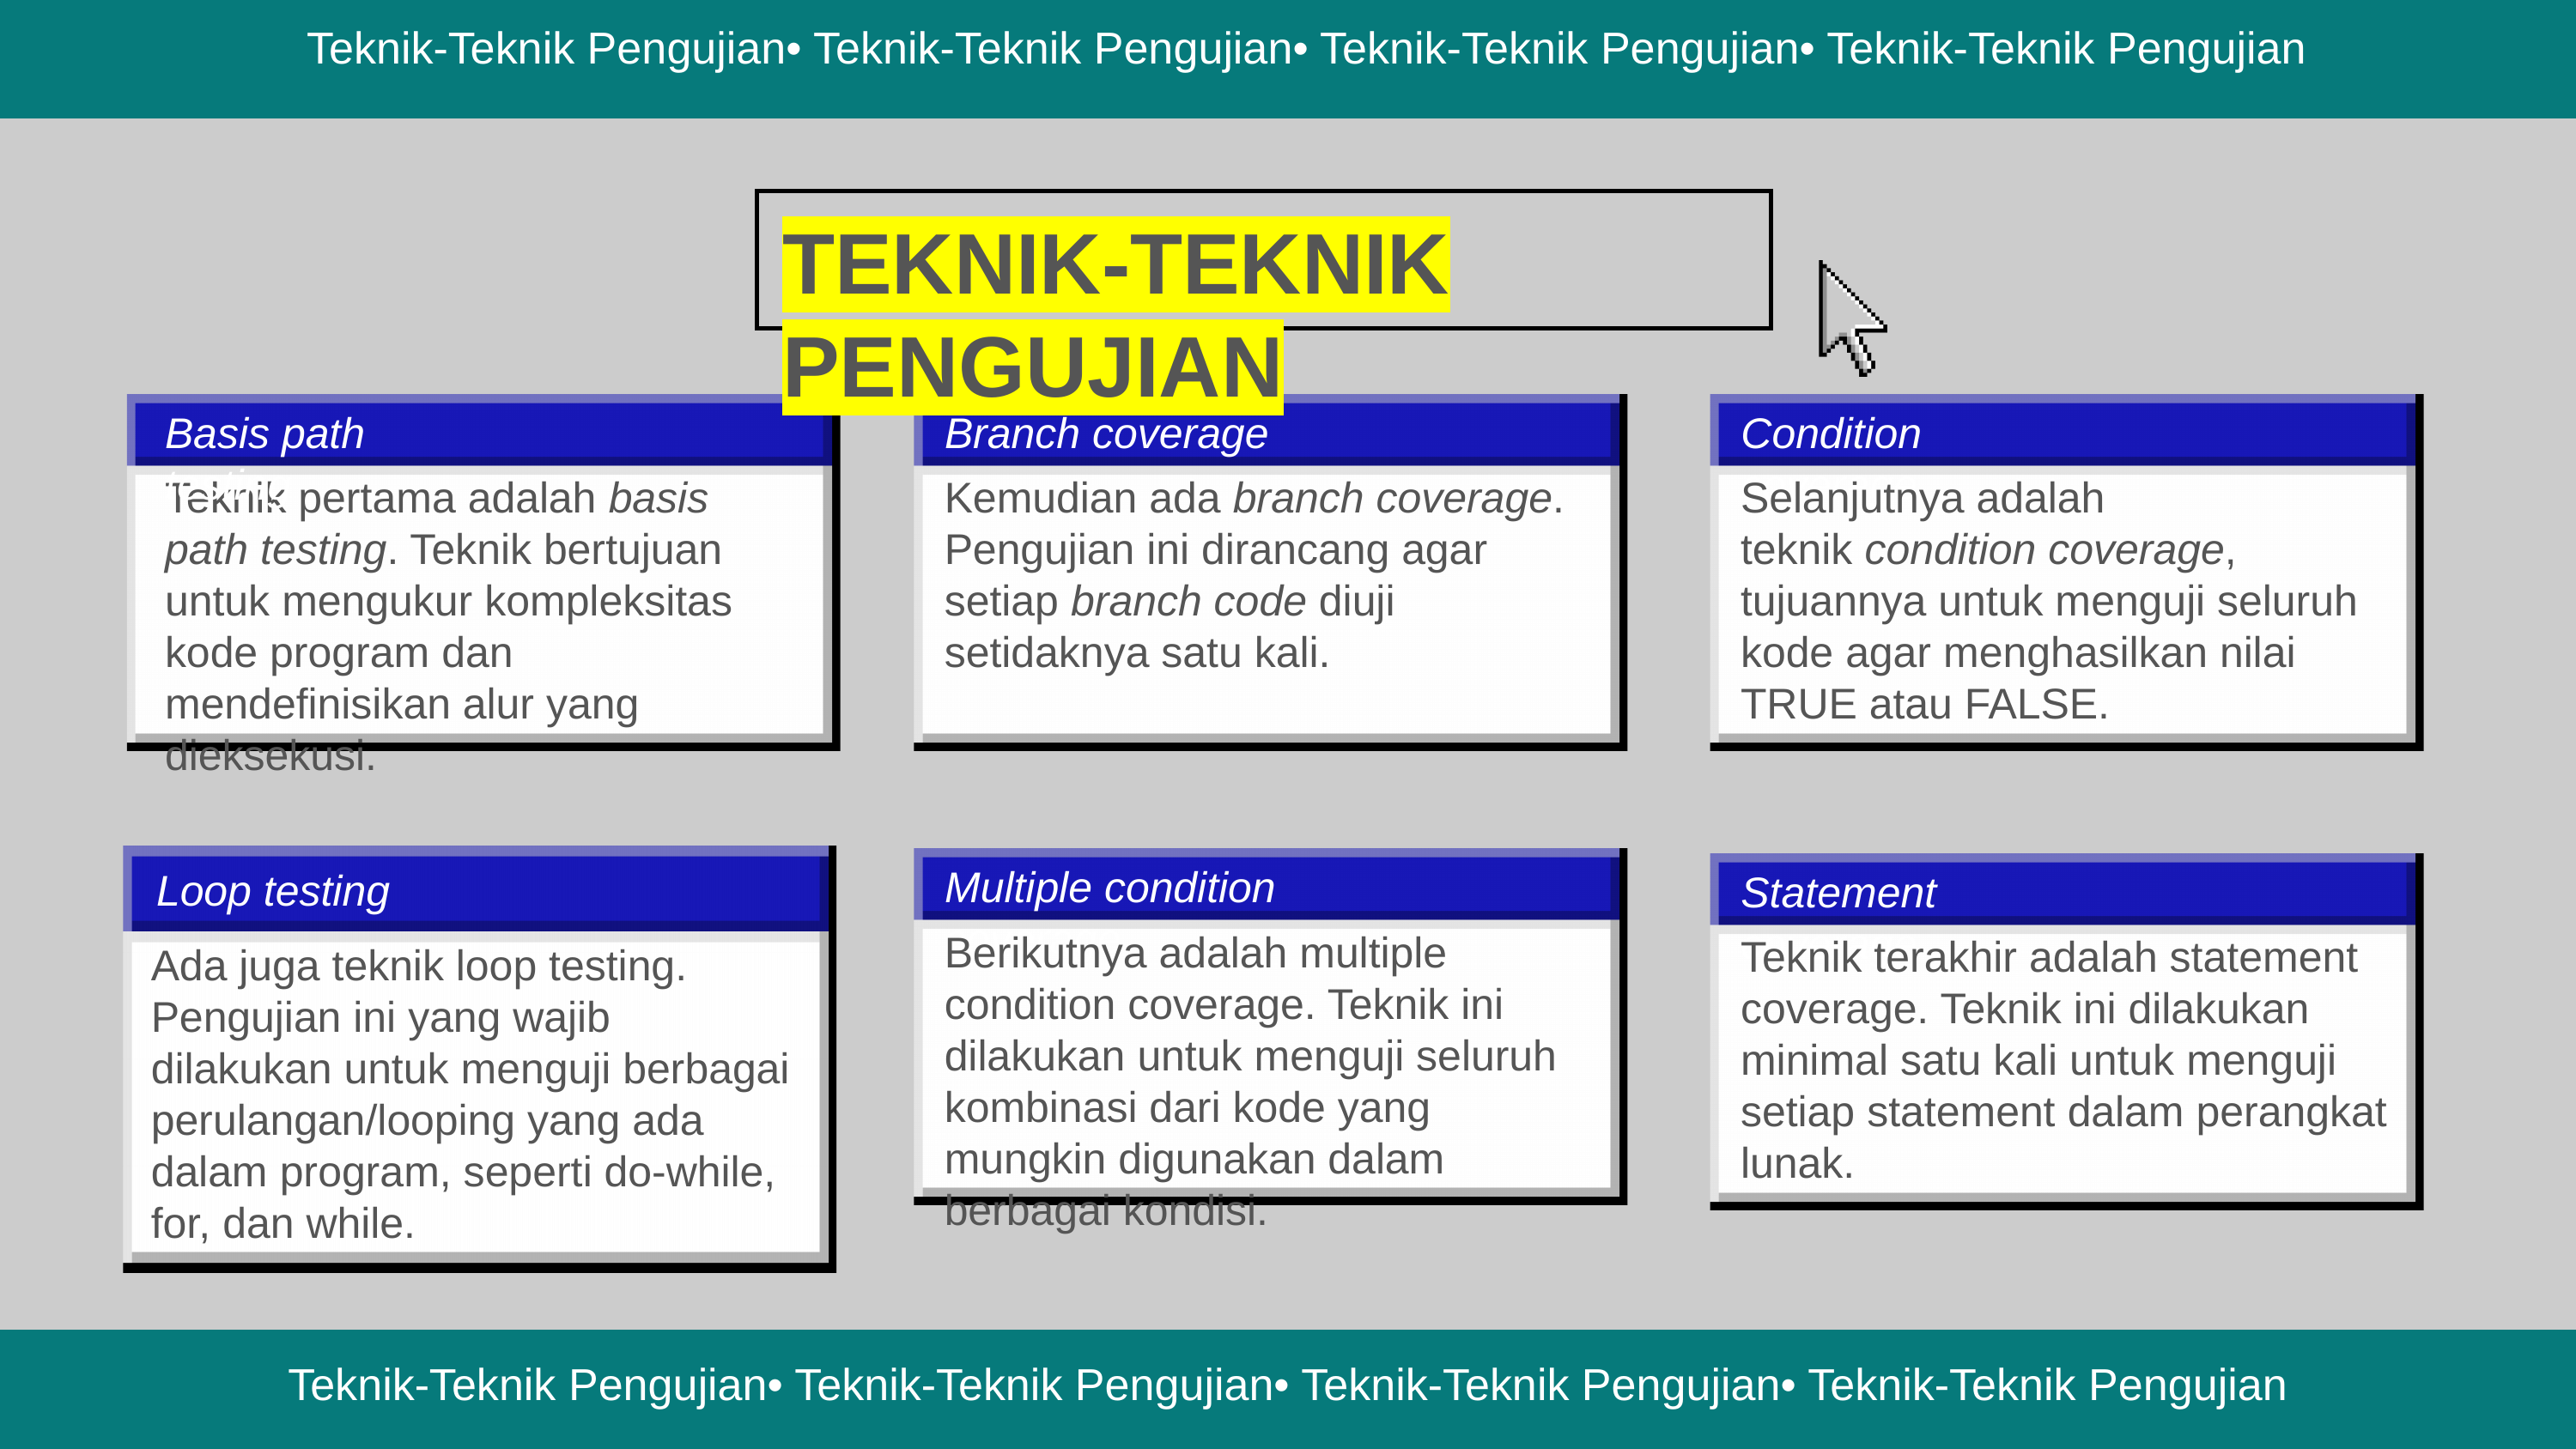

Teknik-Teknik Pengujian• Teknik-Teknik Pengujian• Teknik-Teknik Pengujian• Teknik-Teknik Pengujian

TEKNIK-TEKNIK PENGUJIAN

Condition coverage
Basis path testing
Branch coverage
Selanjutnya adalah teknik condition coverage, tujuannya untuk menguji seluruh kode agar menghasilkan nilai TRUE atau FALSE.
Teknik pertama adalah basis path testing. Teknik bertujuan untuk mengukur kompleksitas kode program dan mendefinisikan alur yang dieksekusi.
Kemudian ada branch coverage. Pengujian ini dirancang agar setiap branch code diuji setidaknya satu kali.

Multiple condition coverage

Loop testing
Statement coverage
Berikutnya adalah multiple condition coverage. Teknik ini dilakukan untuk menguji seluruh kombinasi dari kode yang mungkin digunakan dalam berbagai kondisi.
Teknik terakhir adalah statement coverage. Teknik ini dilakukan minimal satu kali untuk menguji setiap statement dalam perangkat lunak.
Ada juga teknik loop testing. Pengujian ini yang wajib dilakukan untuk menguji berbagai perulangan/looping yang ada dalam program, seperti do-while, for, dan while.

Teknik-Teknik Pengujian• Teknik-Teknik Pengujian• Teknik-Teknik Pengujian• Teknik-Teknik Pengujian